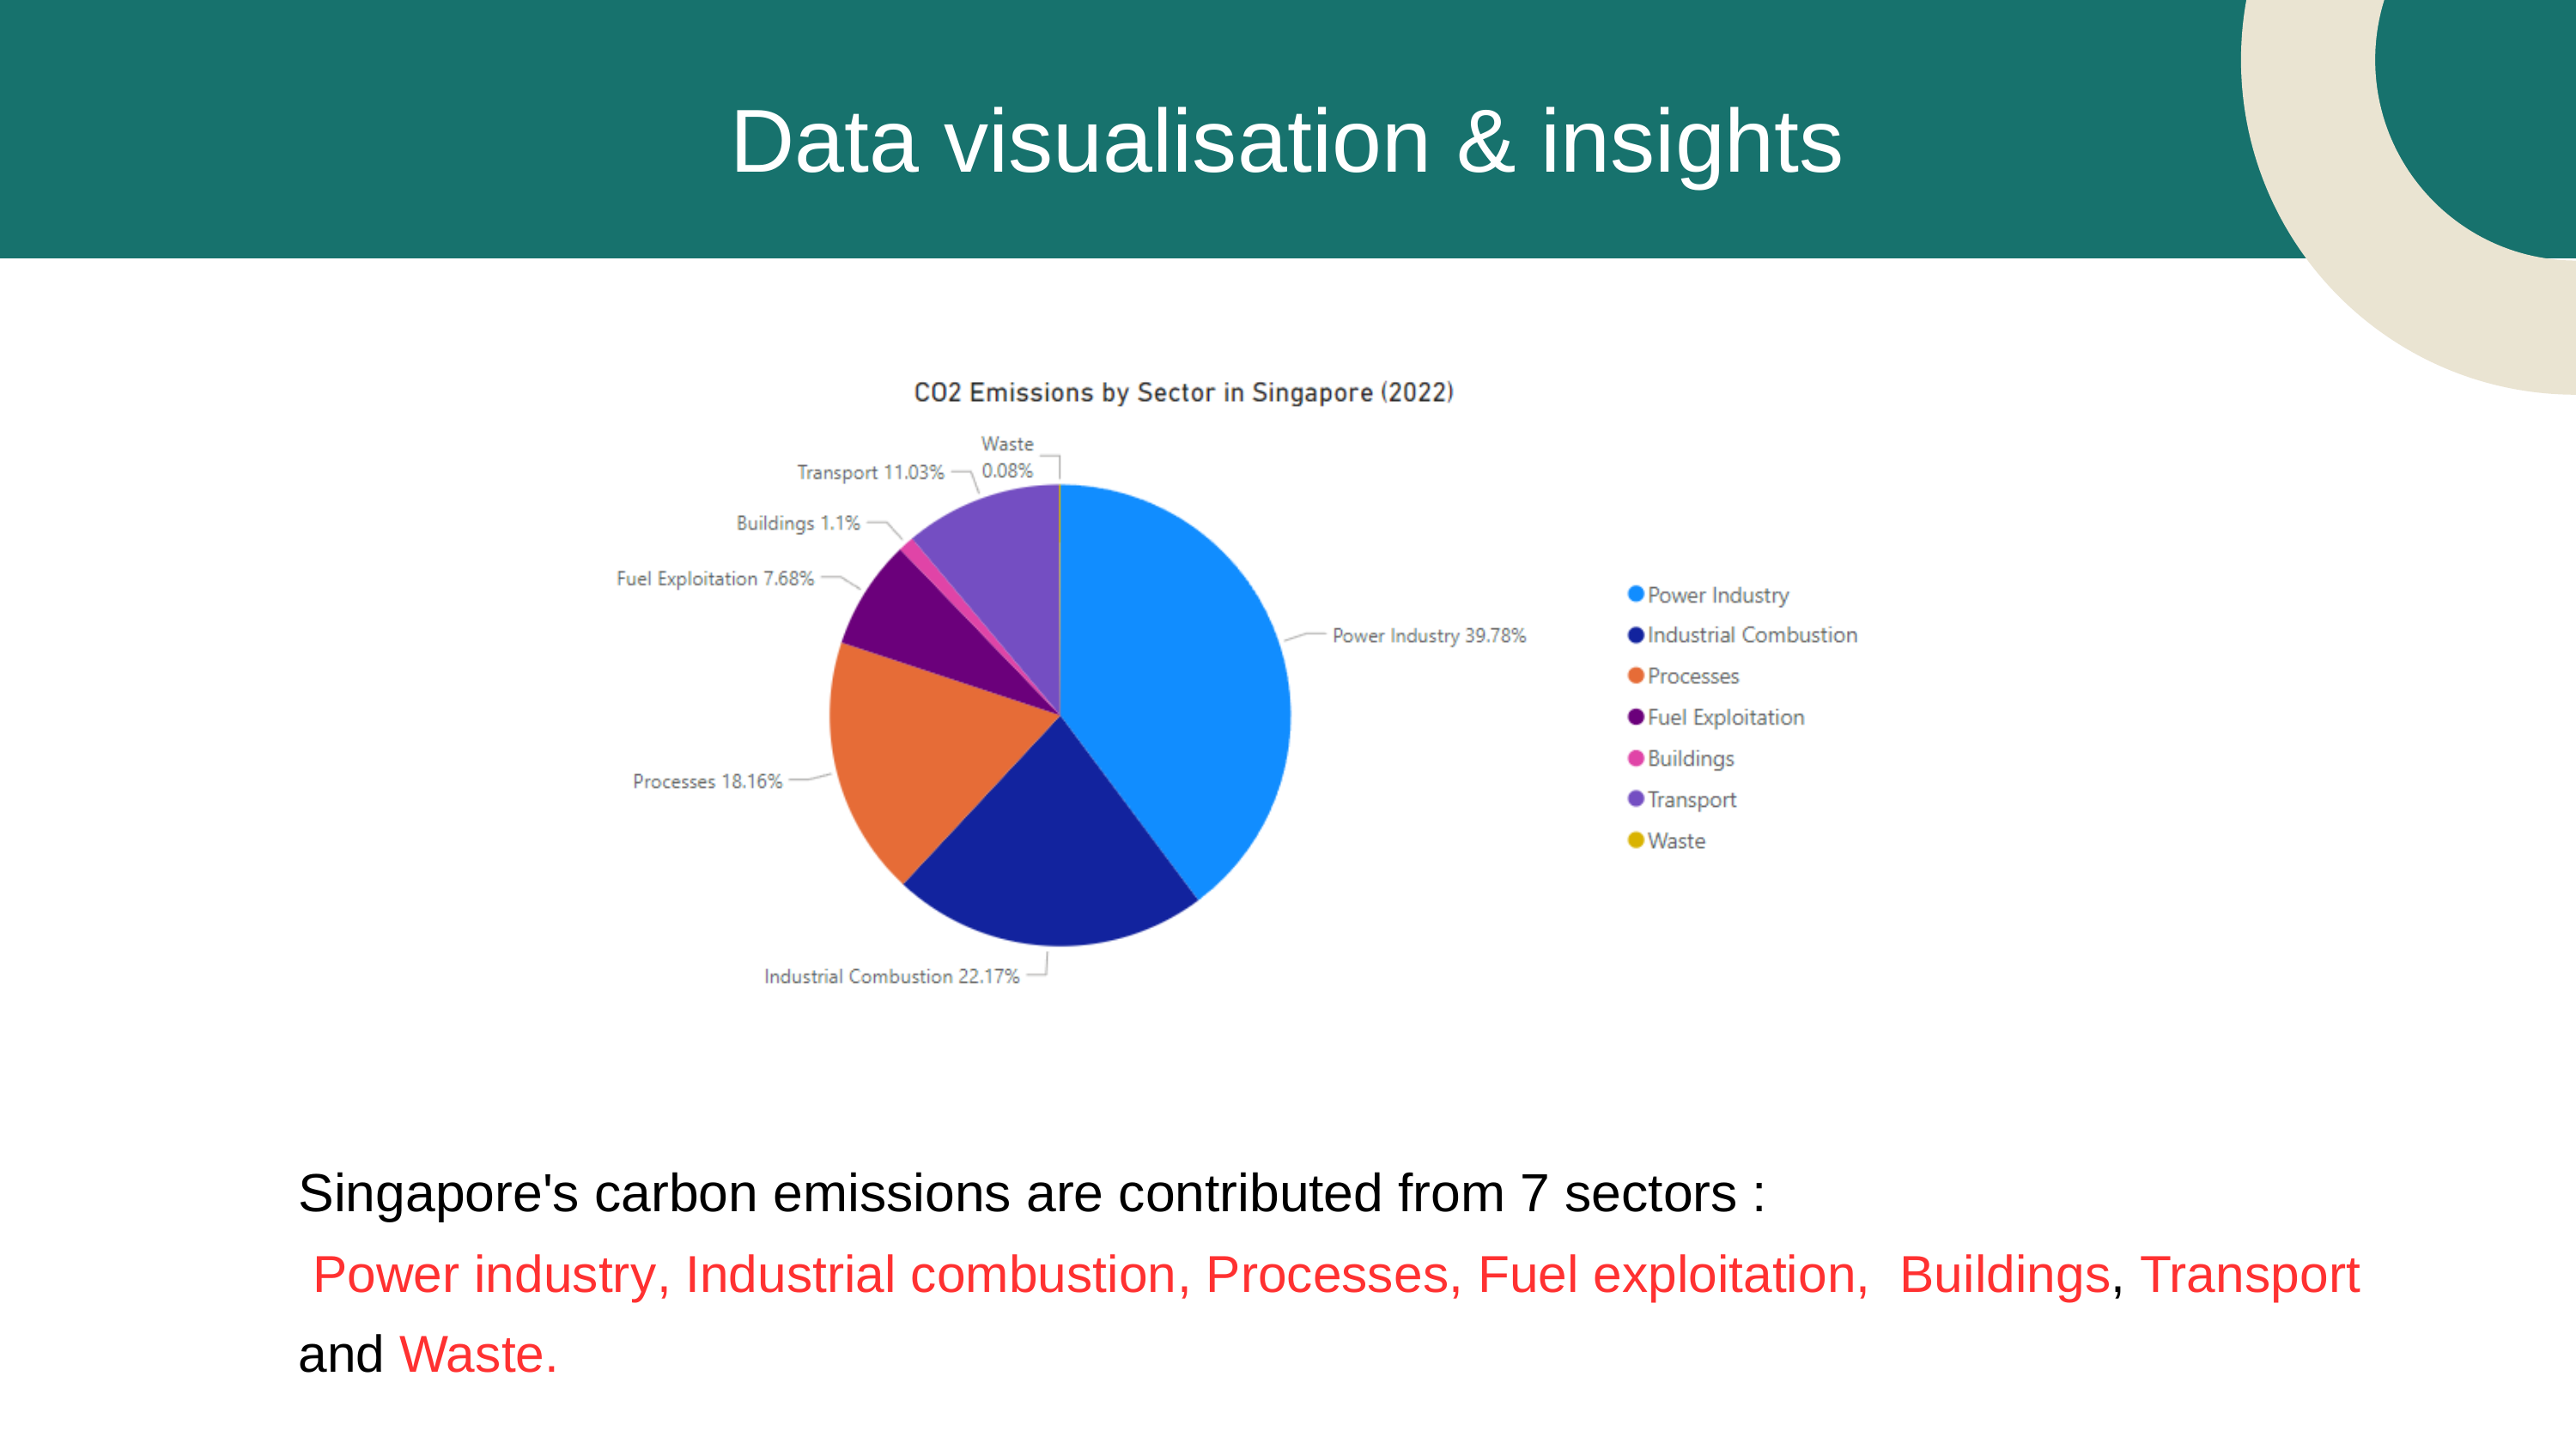

Data visualisation & insights

Singapore's carbon emissions are contributed from 7 sectors :
 Power industry, Industrial combustion, Processes, Fuel exploitation,  Buildings, Transport and Waste.